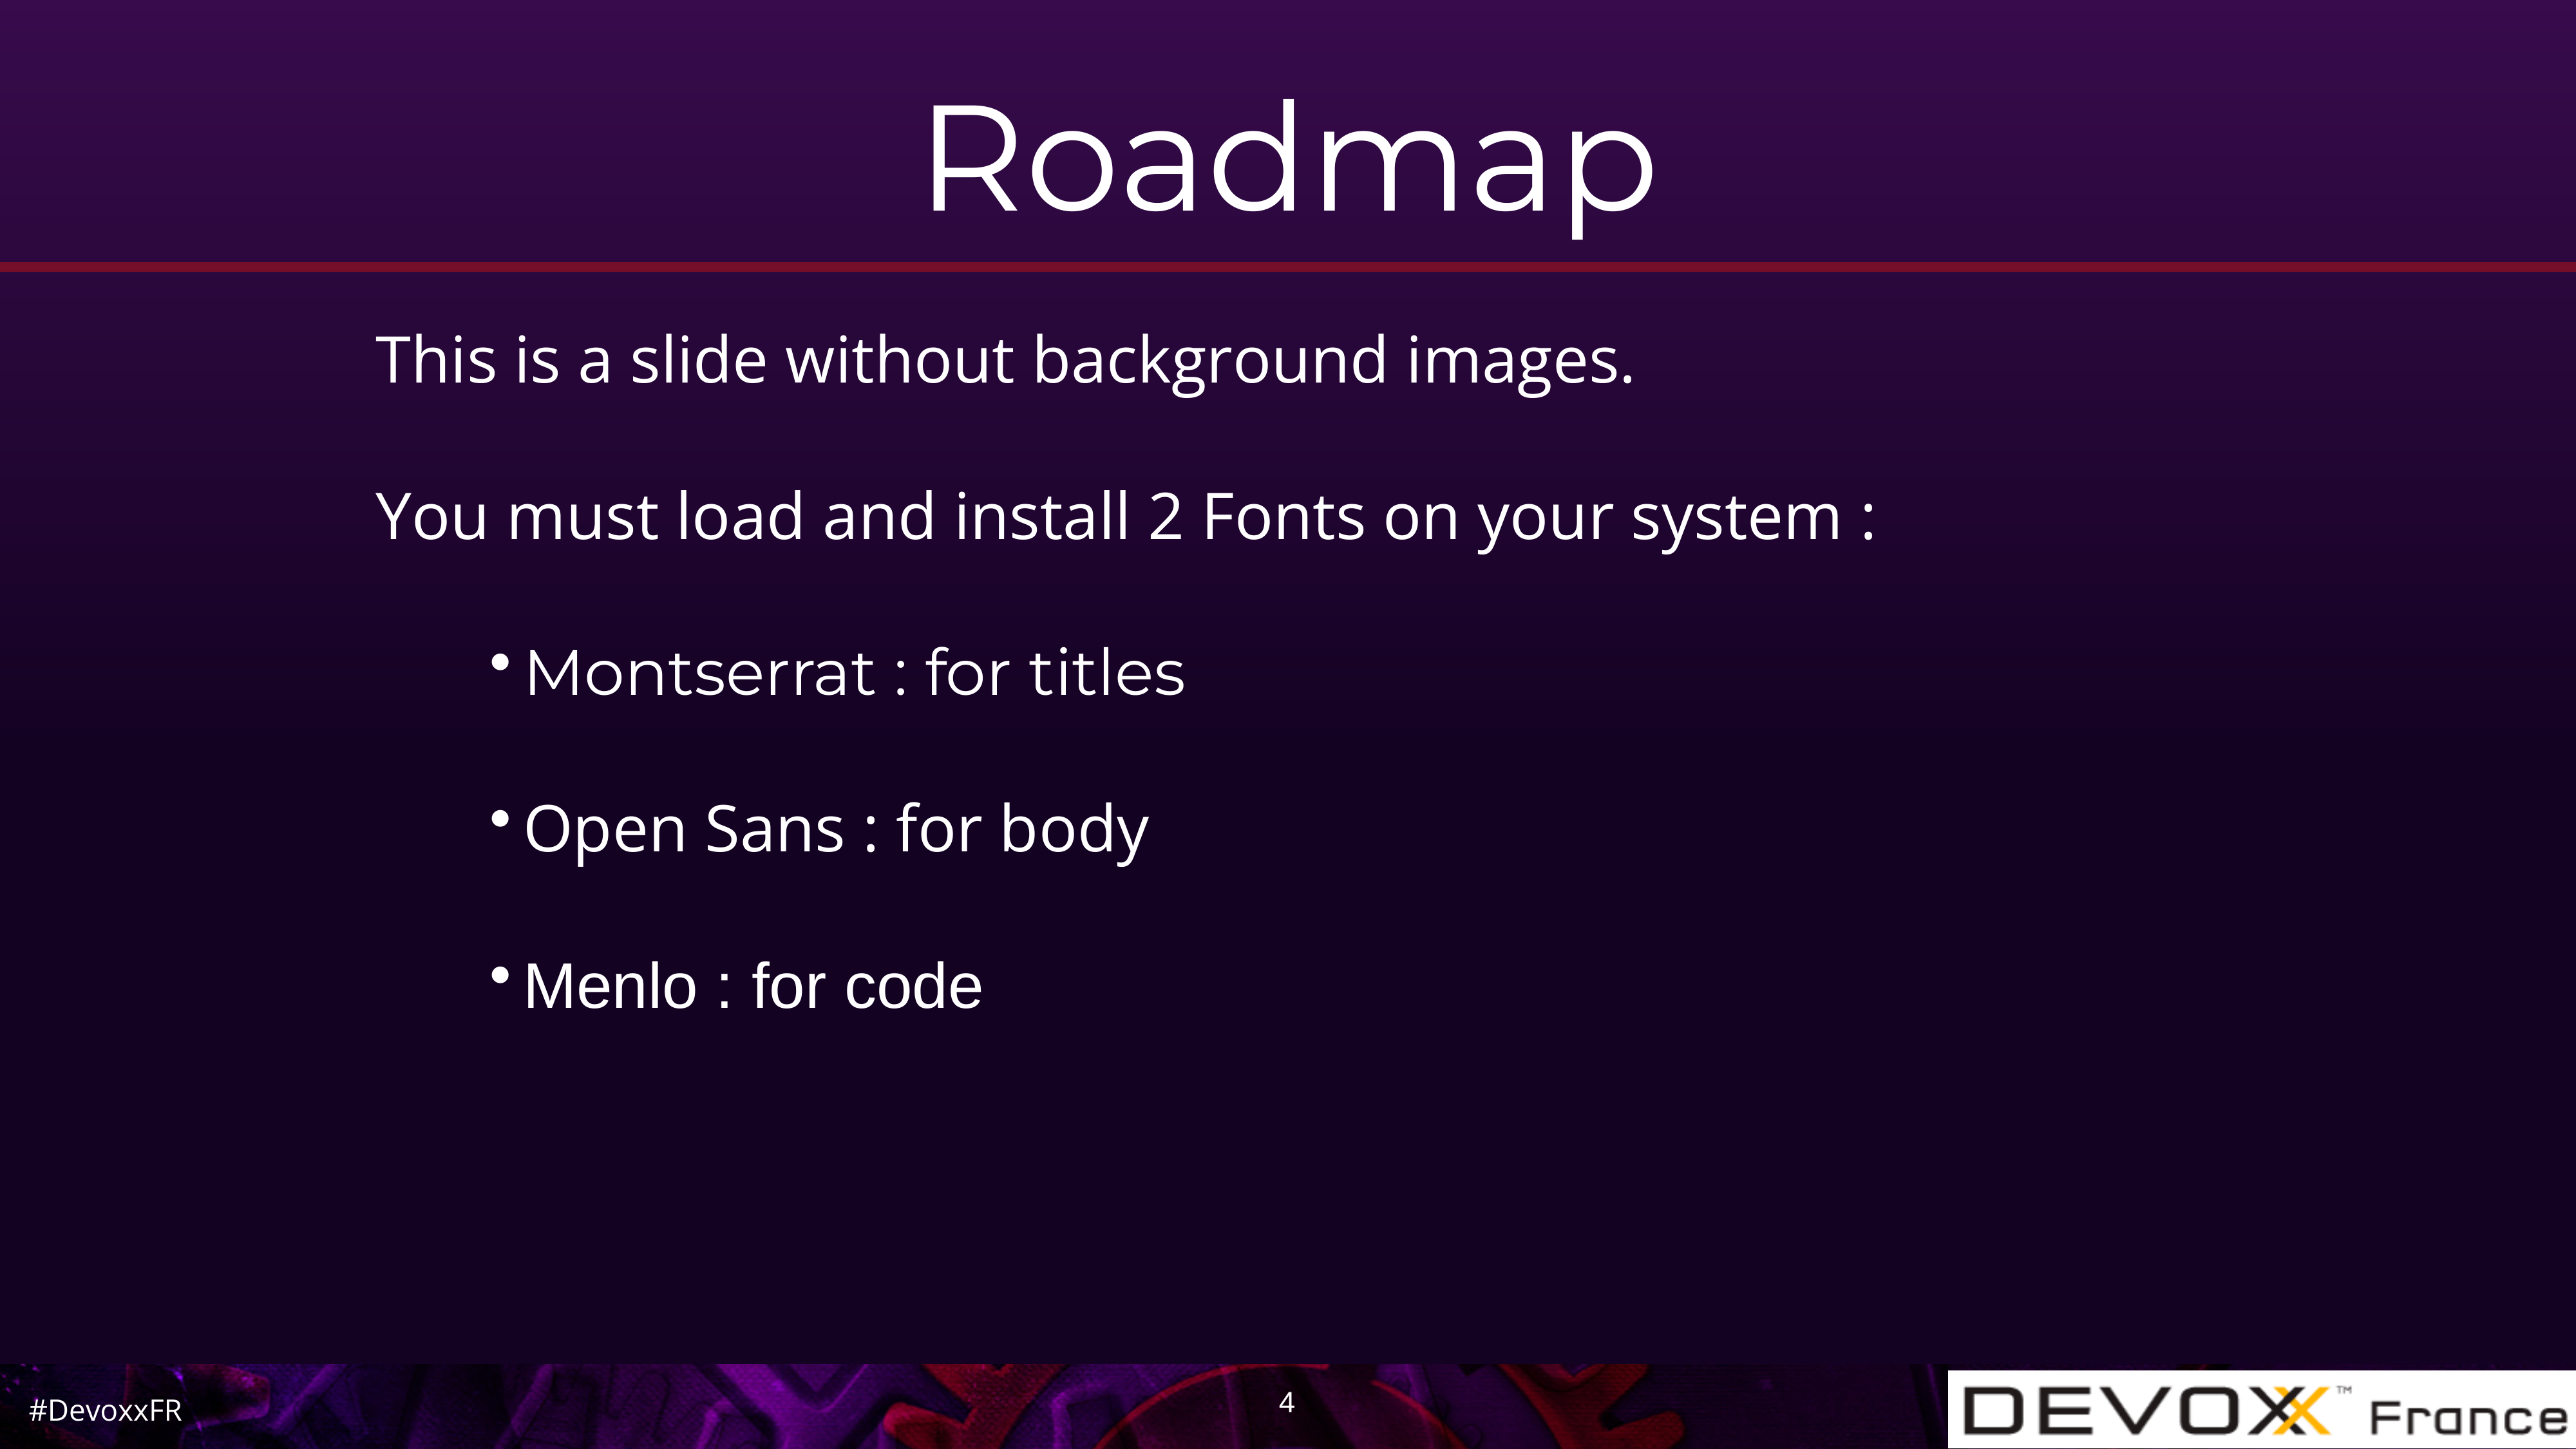

# Roadmap
This is a slide without background images.
You must load and install 2 Fonts on your system :
Montserrat : for titles
Open Sans : for body
Menlo : for code
4